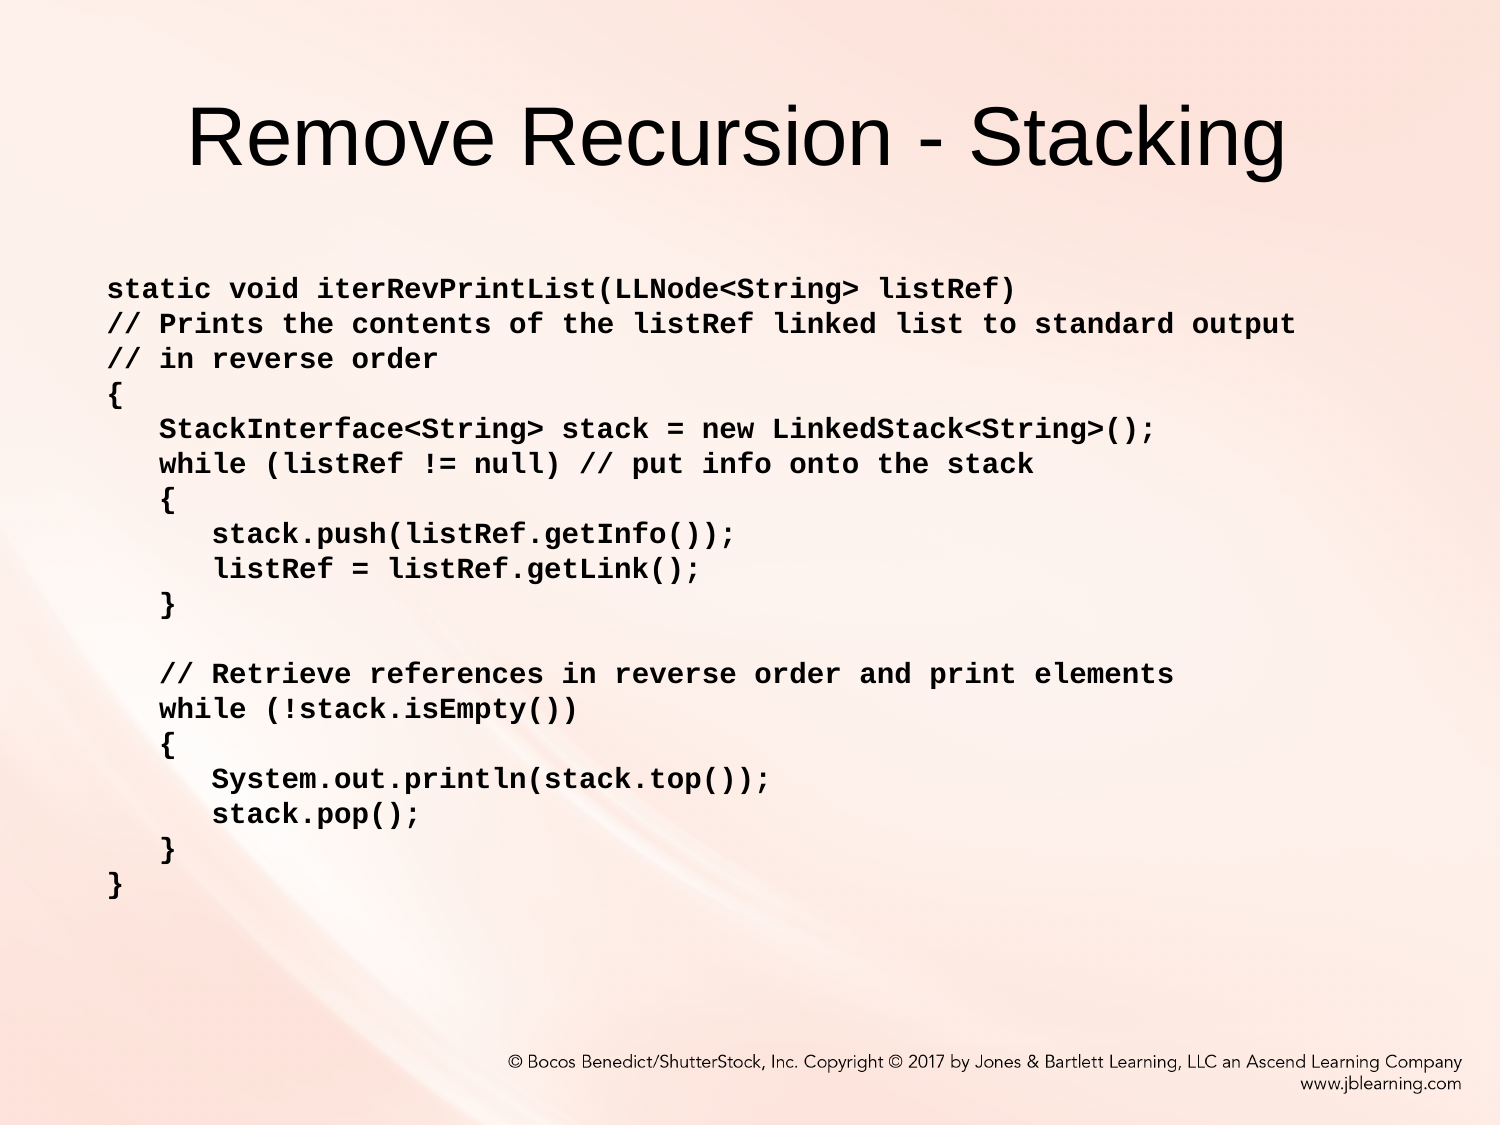

Remove Recursion - Stacking
static void iterRevPrintList(LLNode<String> listRef)
// Prints the contents of the listRef linked list to standard output
// in reverse order
{
   StackInterface<String> stack = new LinkedStack<String>();
   while (listRef != null) // put info onto the stack
   {
      stack.push(listRef.getInfo());
      listRef = listRef.getLink();
   }

   // Retrieve references in reverse order and print elements
   while (!stack.isEmpty())
   {
      System.out.println(stack.top());
      stack.pop();
   }
}